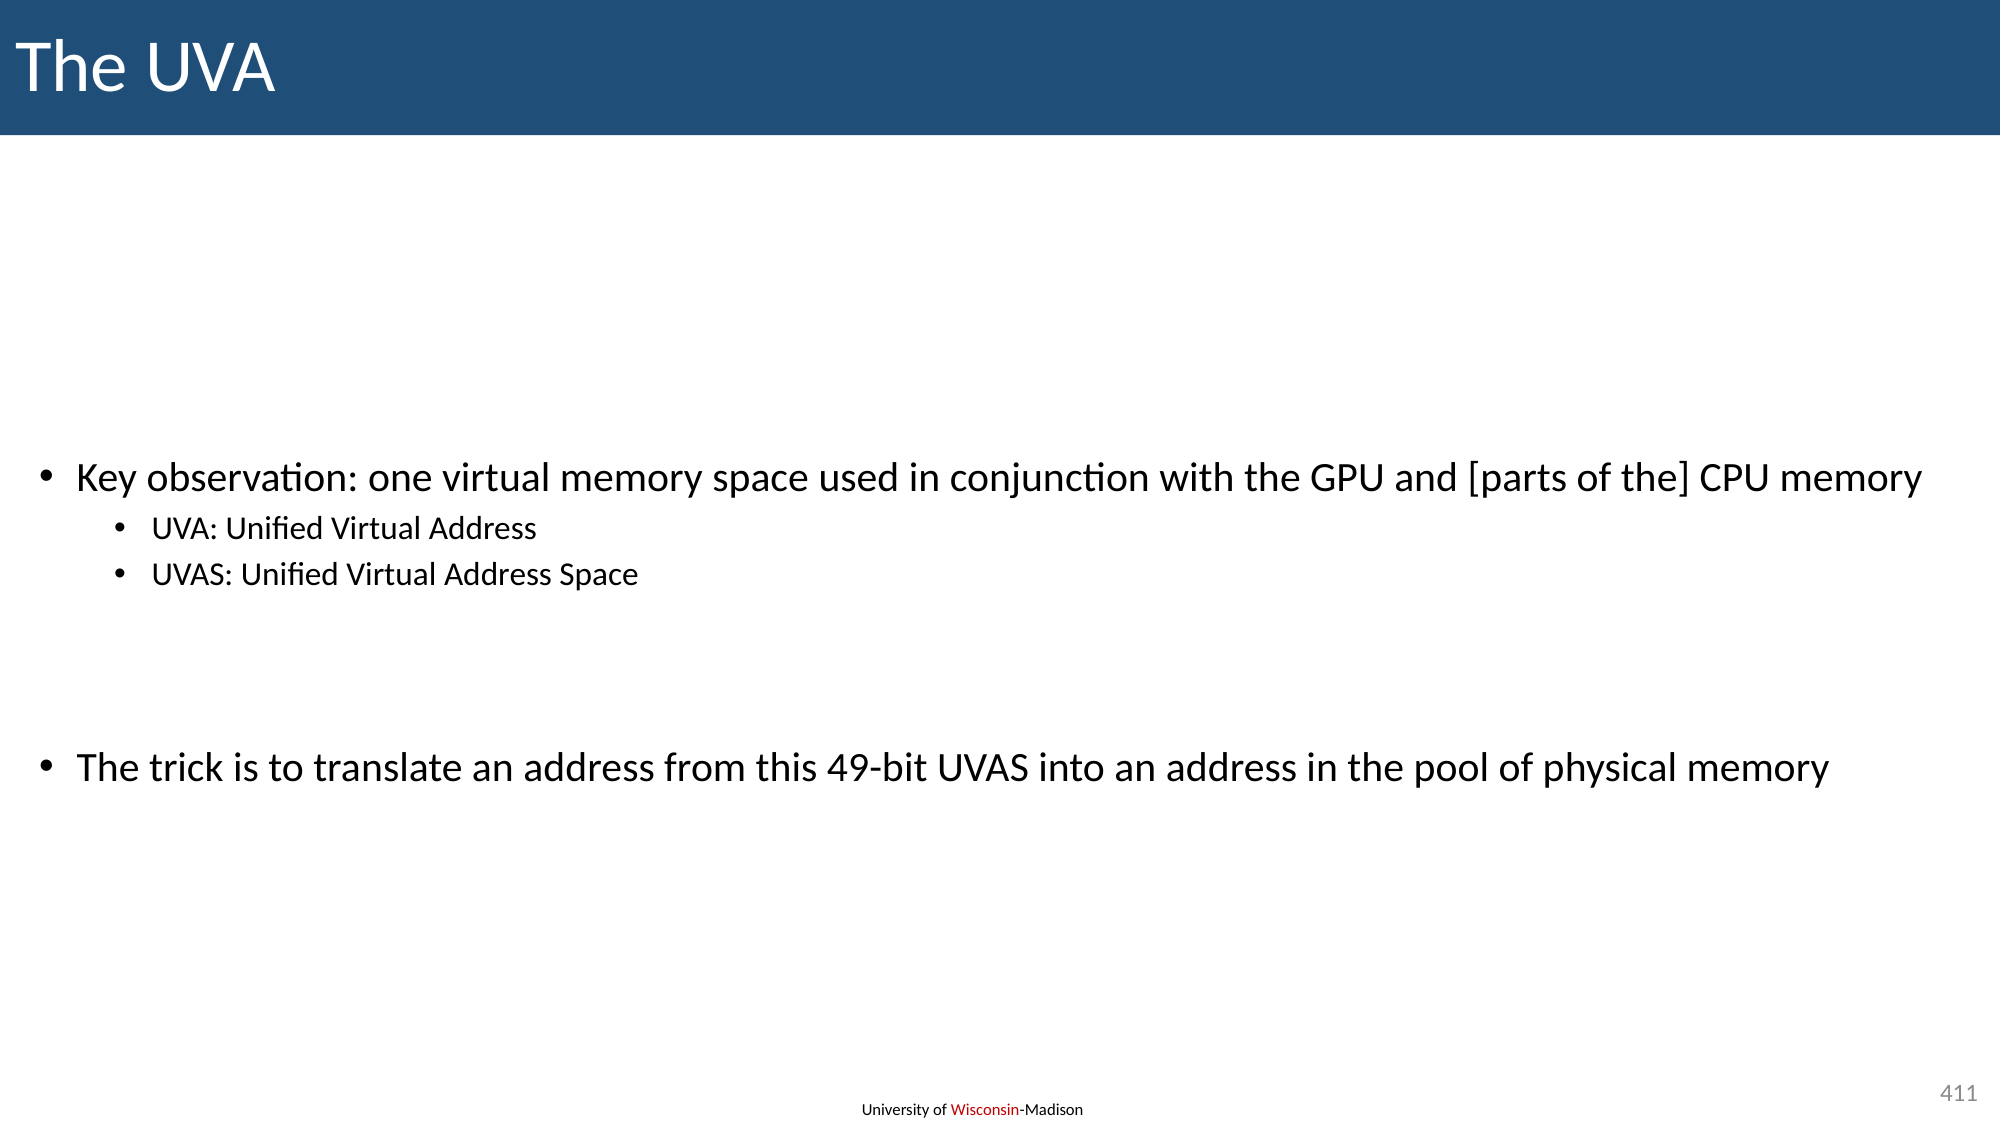

# The UVA

Key observation: one virtual memory space used in conjunction with the GPU and [parts of the] CPU memory
UVA: Unified Virtual Address
UVAS: Unified Virtual Address Space

The trick is to translate an address from this 49-bit UVAS into an address in the pool of physical memory
411